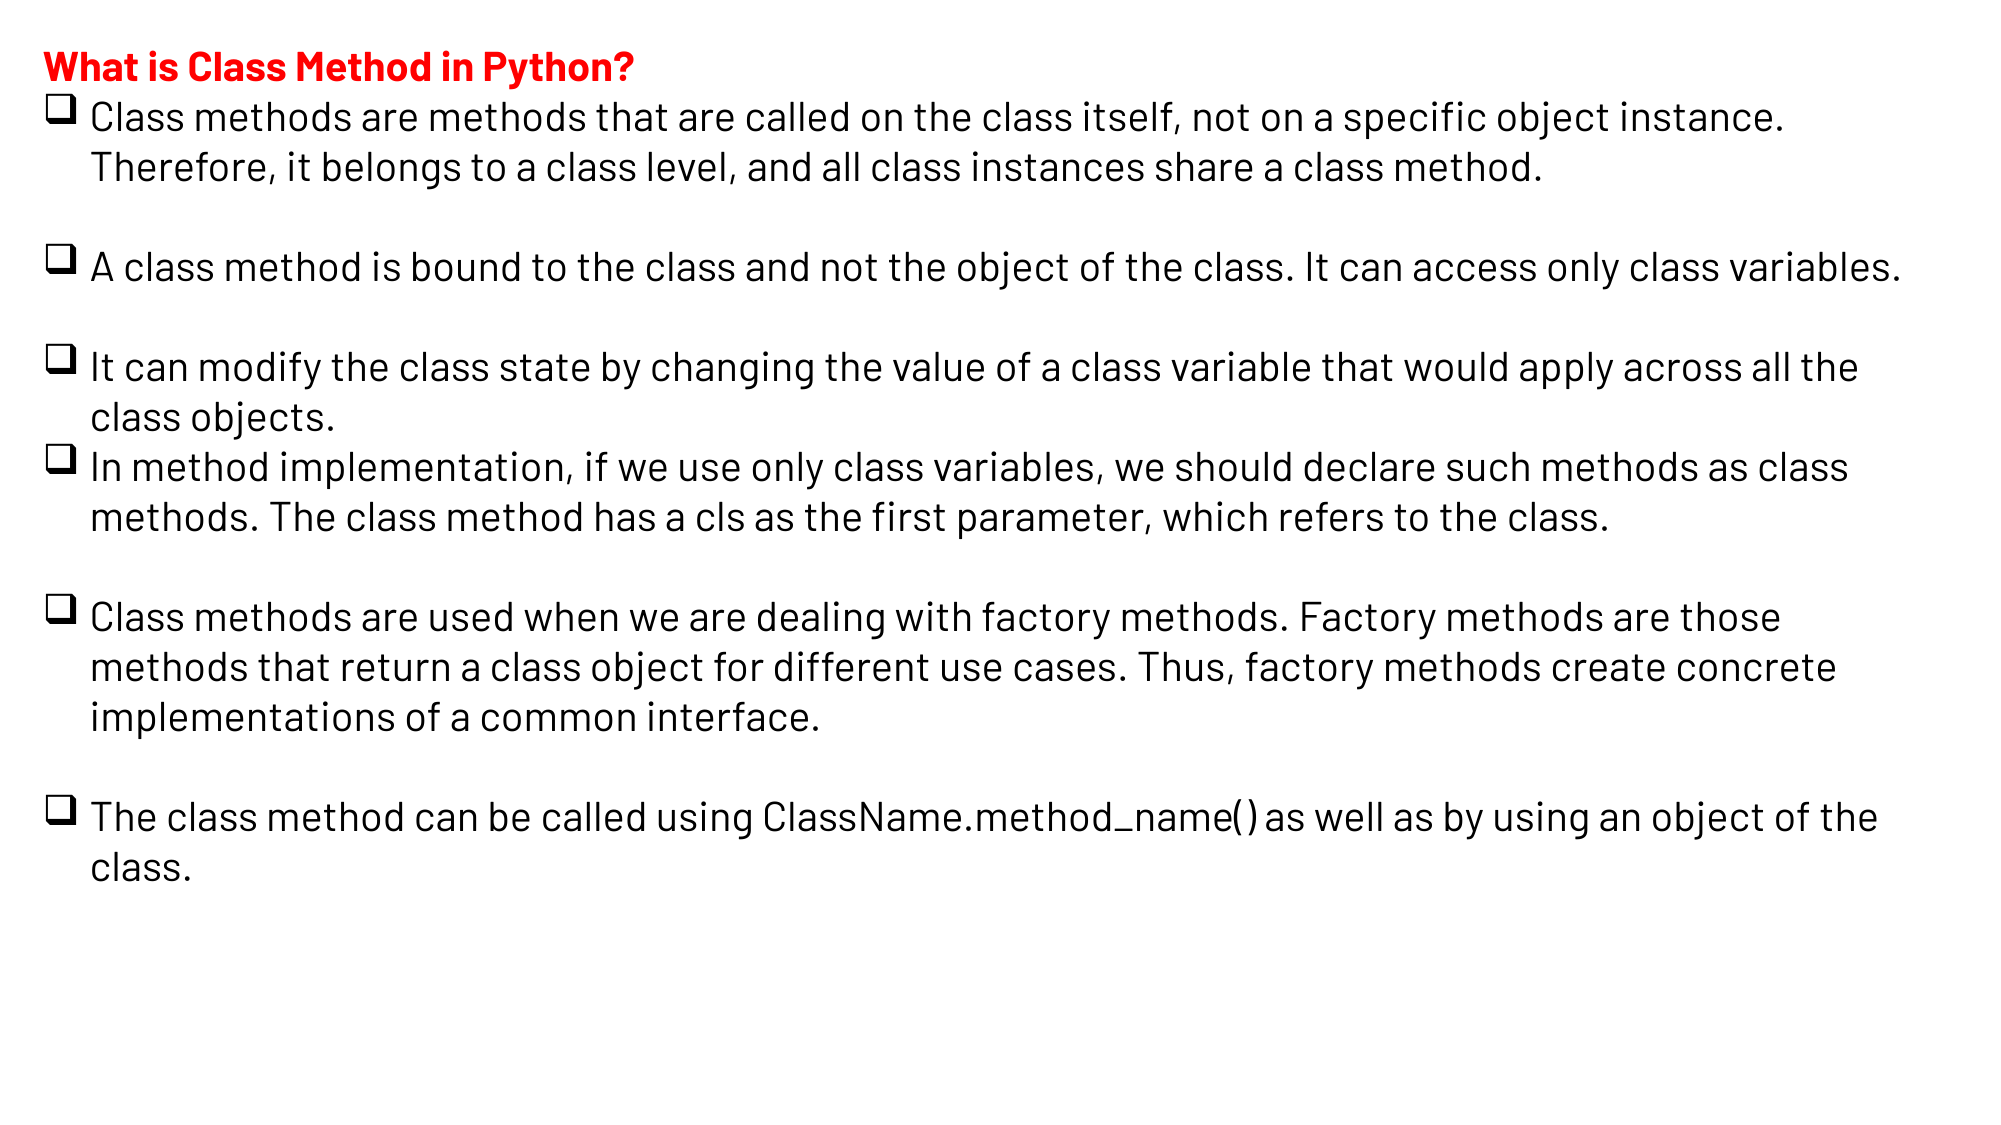

What is Class Method in Python?
Class methods are methods that are called on the class itself, not on a specific object instance. Therefore, it belongs to a class level, and all class instances share a class method.

A class method is bound to the class and not the object of the class. It can access only class variables.

It can modify the class state by changing the value of a class variable that would apply across all the class objects.
In method implementation, if we use only class variables, we should declare such methods as class methods. The class method has a cls as the first parameter, which refers to the class.

Class methods are used when we are dealing with factory methods. Factory methods are those methods that return a class object for different use cases. Thus, factory methods create concrete implementations of a common interface.

The class method can be called using ClassName.method_name() as well as by using an object of the class.